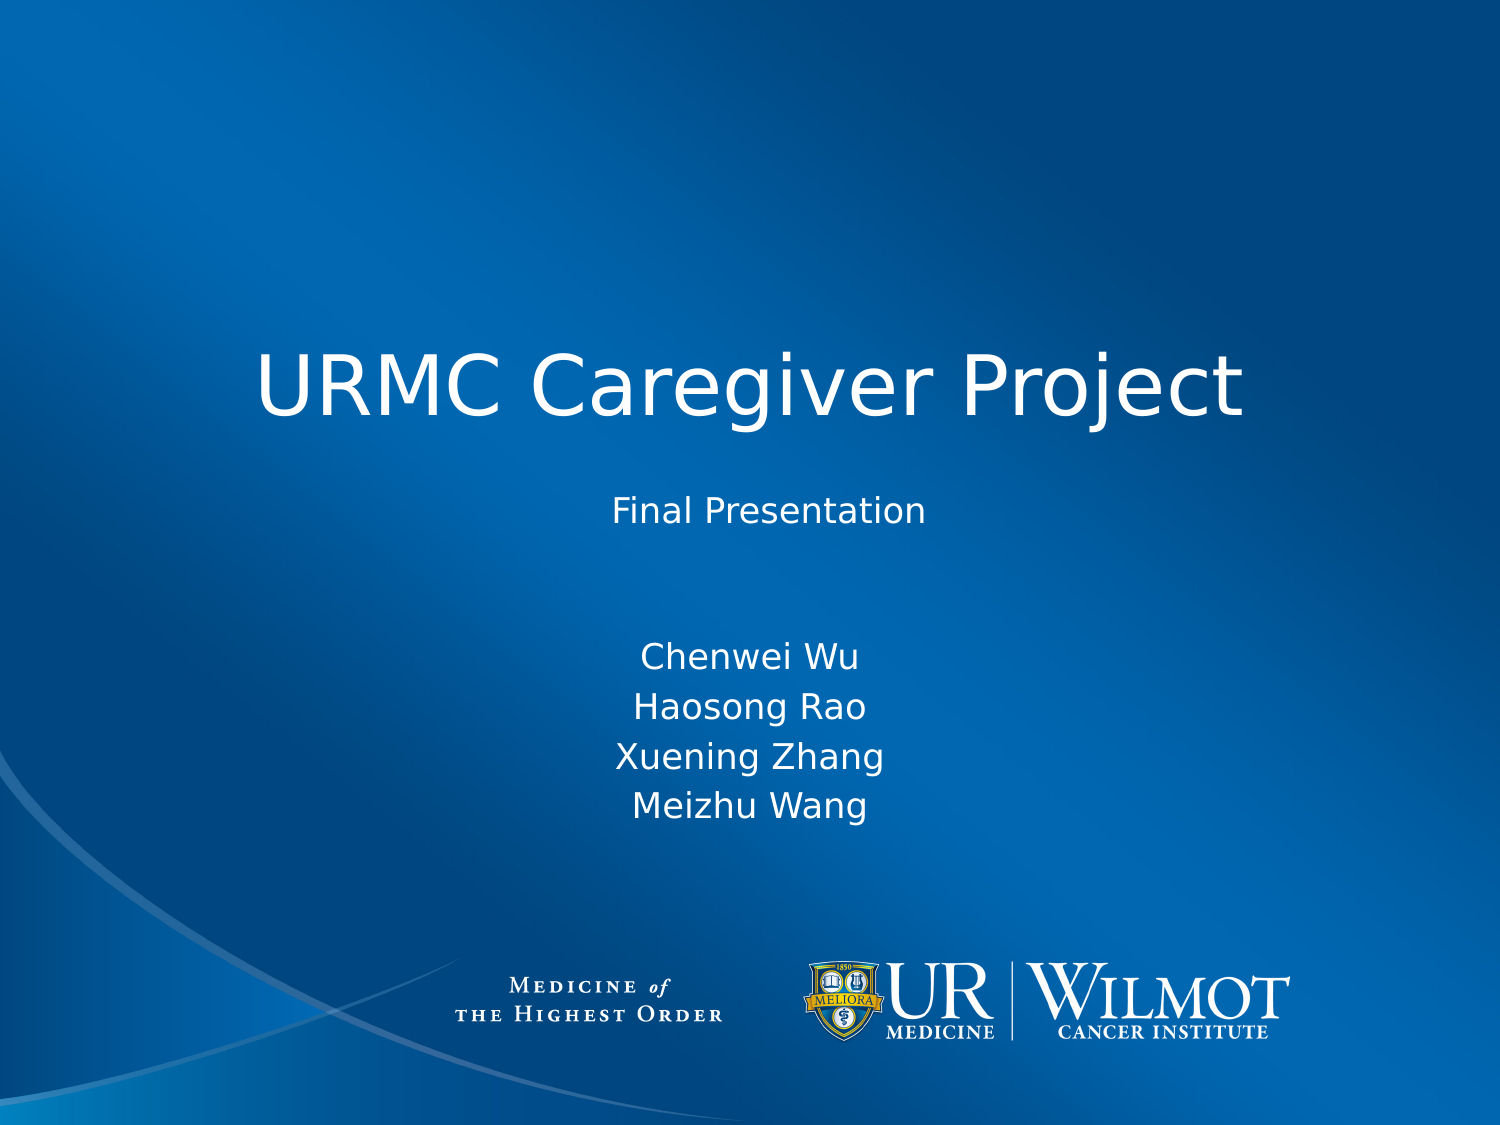

# URMC Caregiver Project
Final Presentation
Chenwei Wu
Haosong Rao
Xuening Zhang
Meizhu Wang